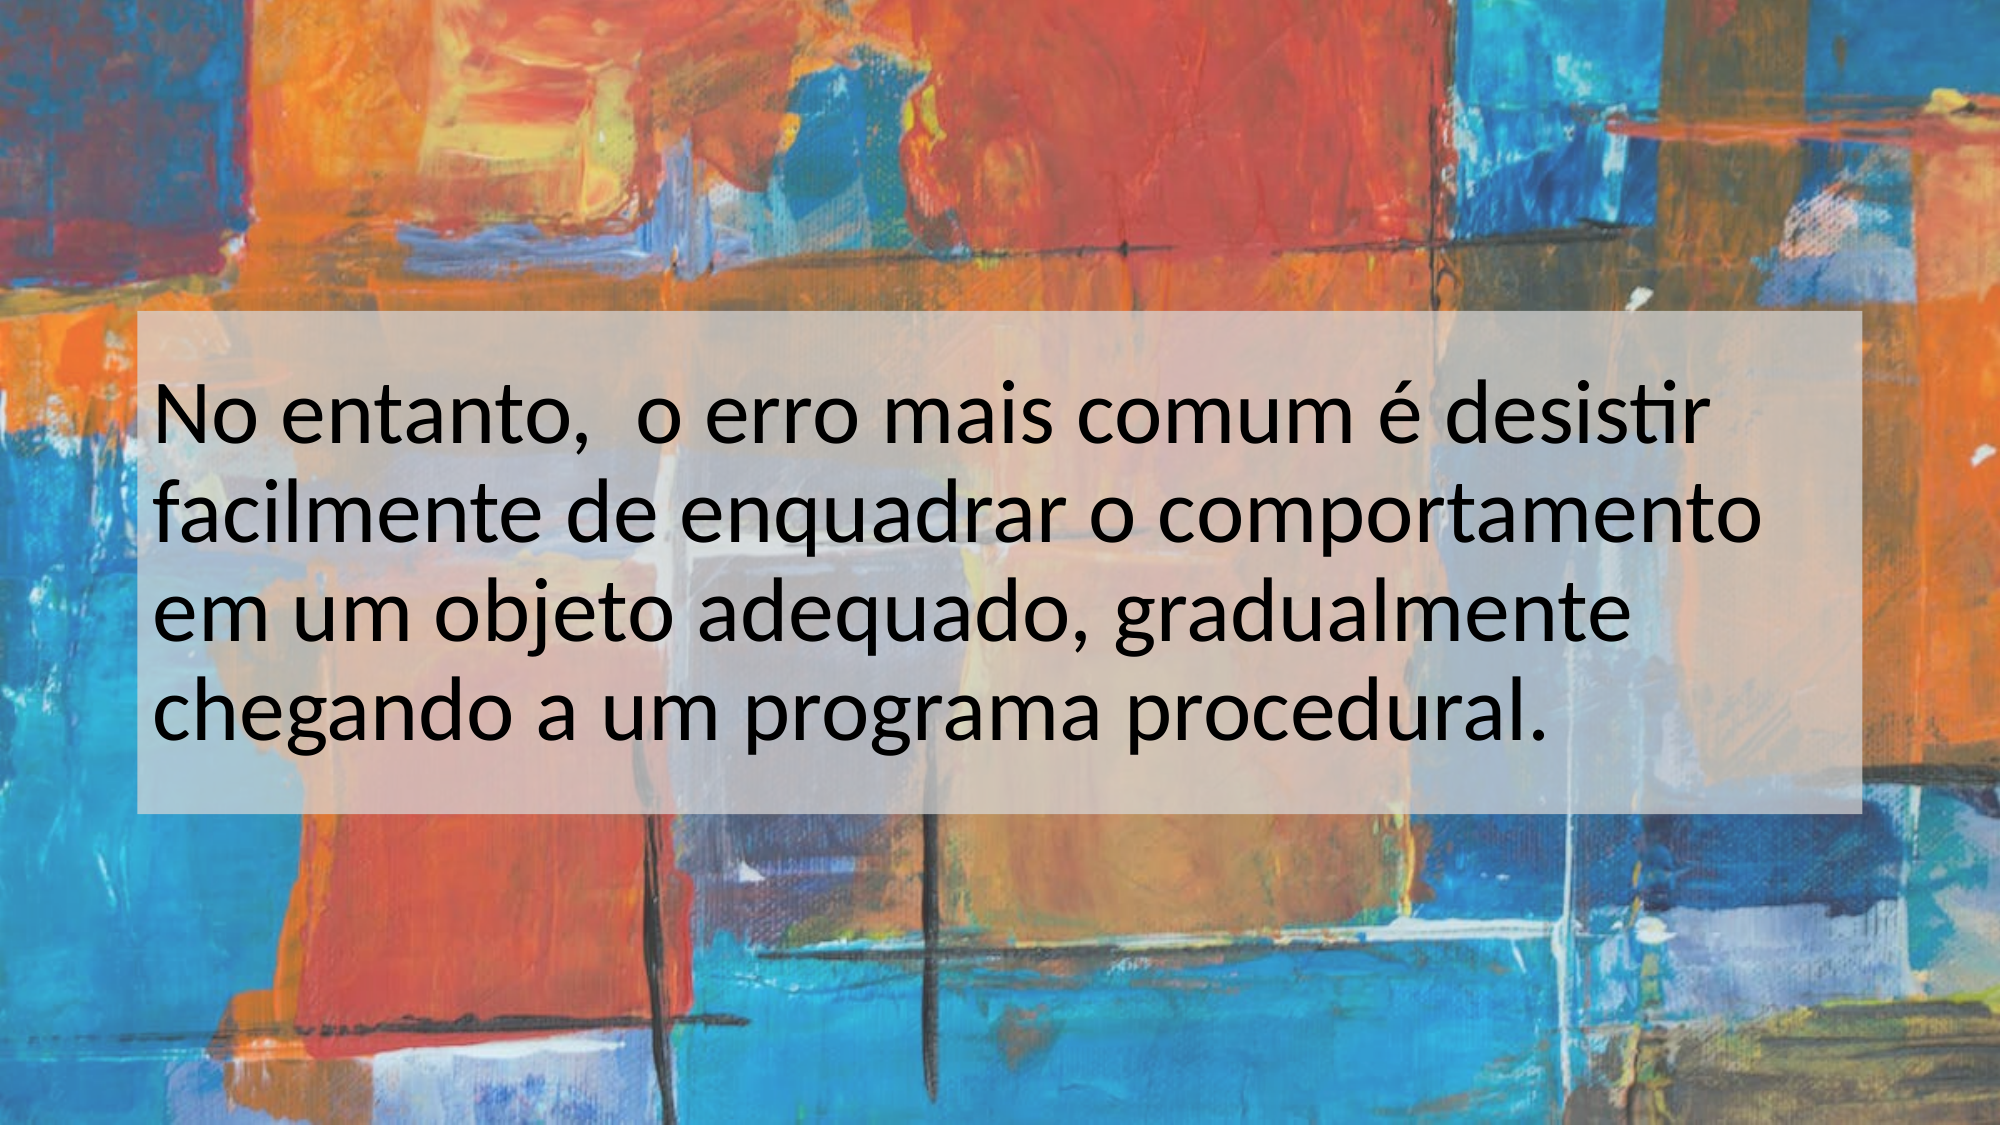

# No entanto,  o erro mais comum é desistir facilmente de enquadrar o comportamento em um objeto adequado, gradualmente chegando a um programa procedural.